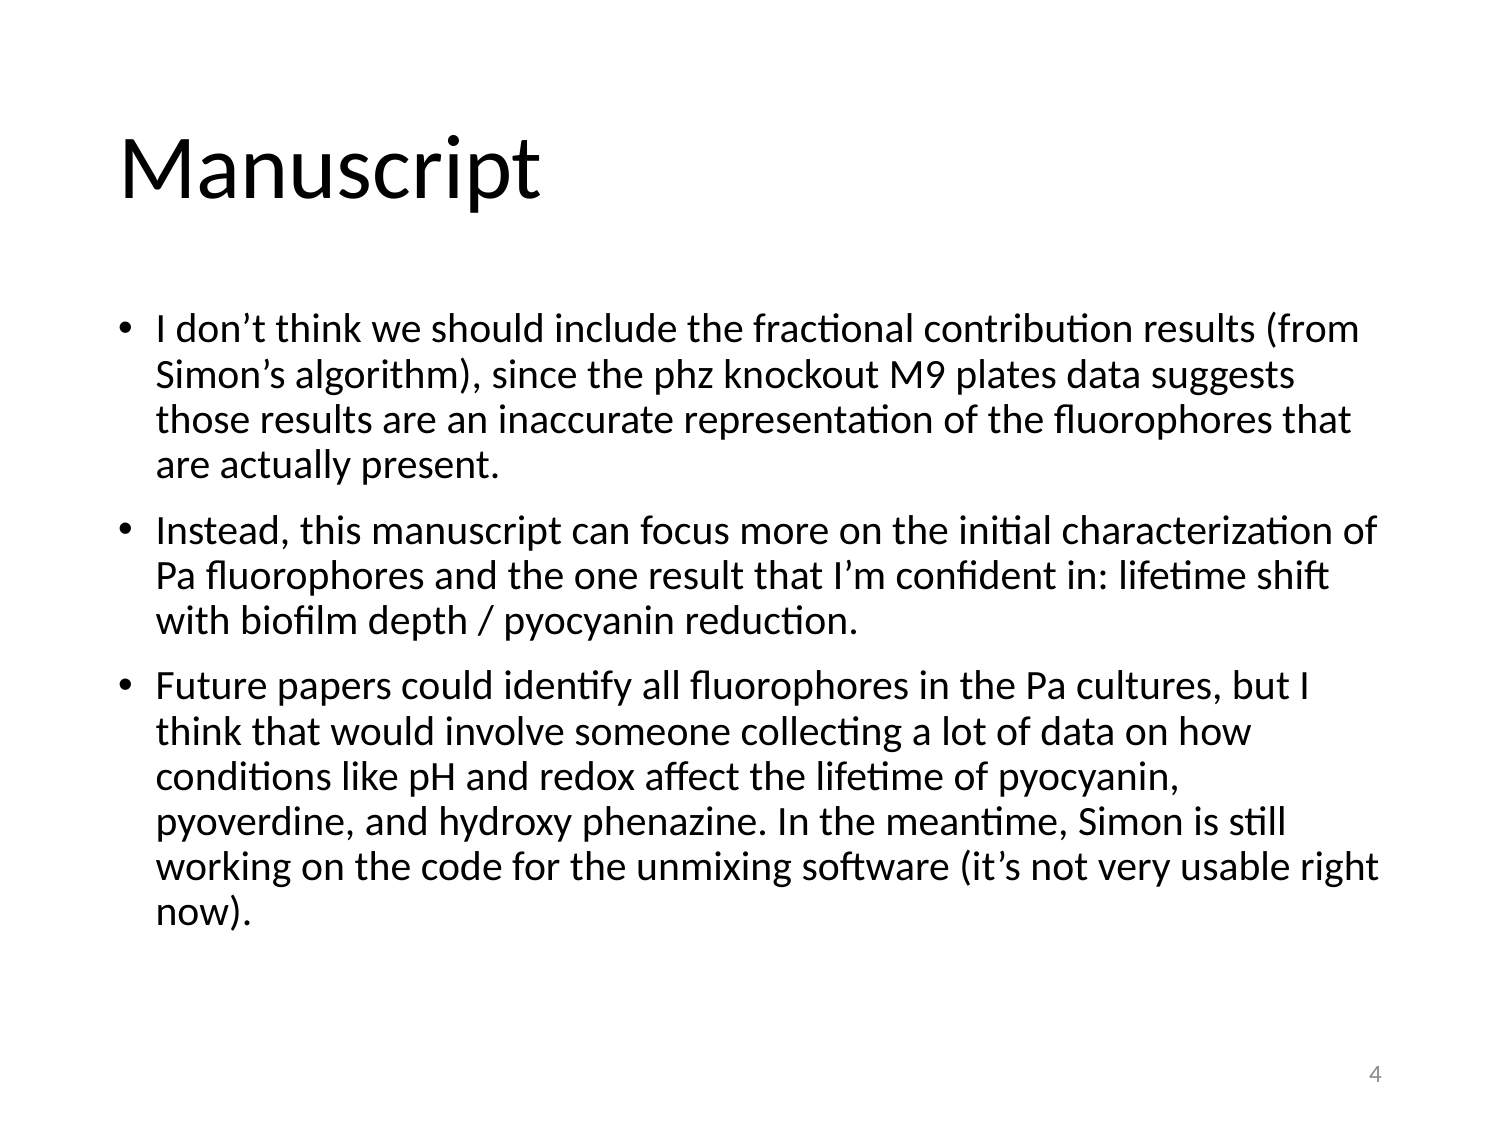

# Manuscript
I don’t think we should include the fractional contribution results (from Simon’s algorithm), since the phz knockout M9 plates data suggests those results are an inaccurate representation of the fluorophores that are actually present.
Instead, this manuscript can focus more on the initial characterization of Pa fluorophores and the one result that I’m confident in: lifetime shift with biofilm depth / pyocyanin reduction.
Future papers could identify all fluorophores in the Pa cultures, but I think that would involve someone collecting a lot of data on how conditions like pH and redox affect the lifetime of pyocyanin, pyoverdine, and hydroxy phenazine. In the meantime, Simon is still working on the code for the unmixing software (it’s not very usable right now).
4